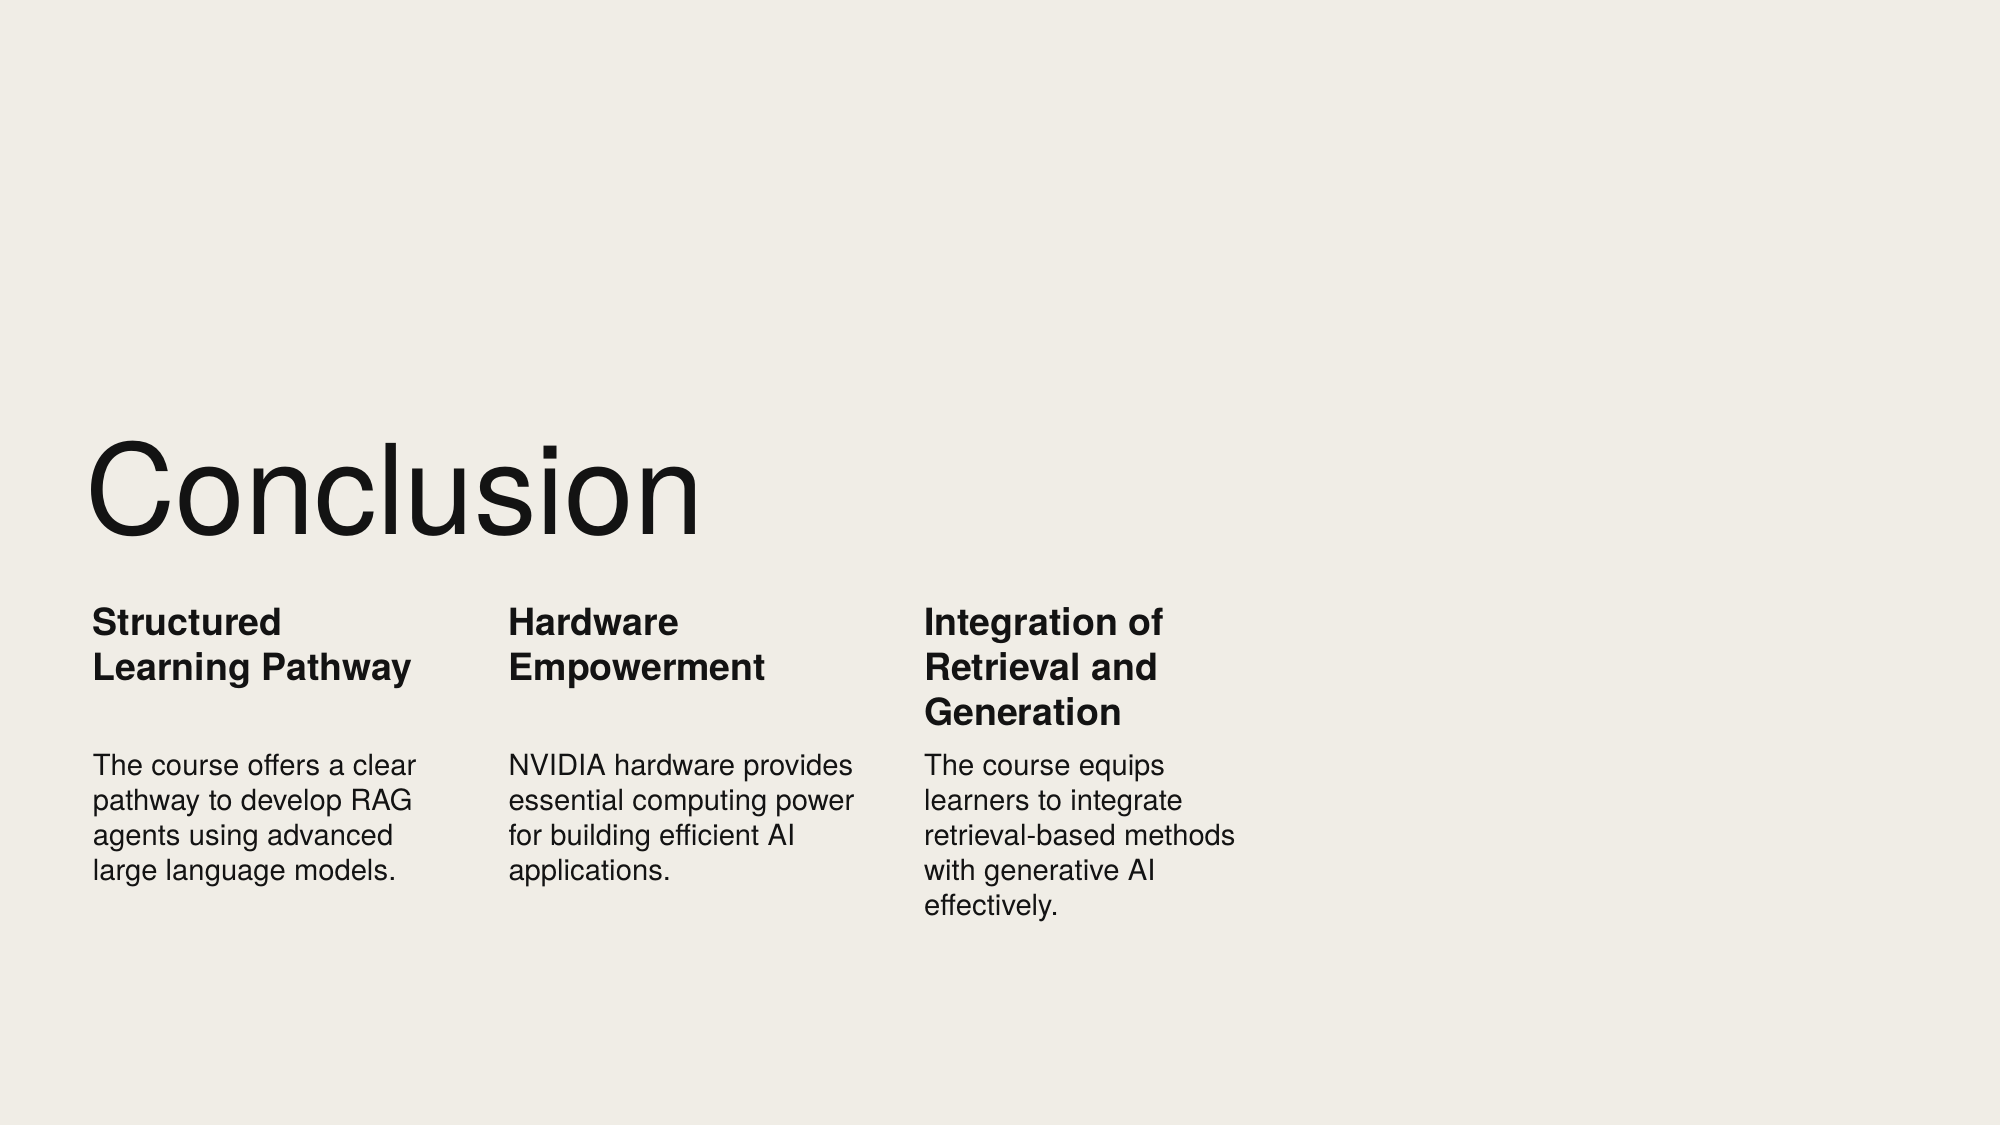

# Conclusion
Structured Learning Pathway
The course offers a clear pathway to develop RAG agents using advanced large language models.
Hardware Empowerment
NVIDIA hardware provides essential computing power for building efficient AI applications.
Integration of Retrieval and Generation
The course equips learners to integrate retrieval-based methods with generative AI effectively.